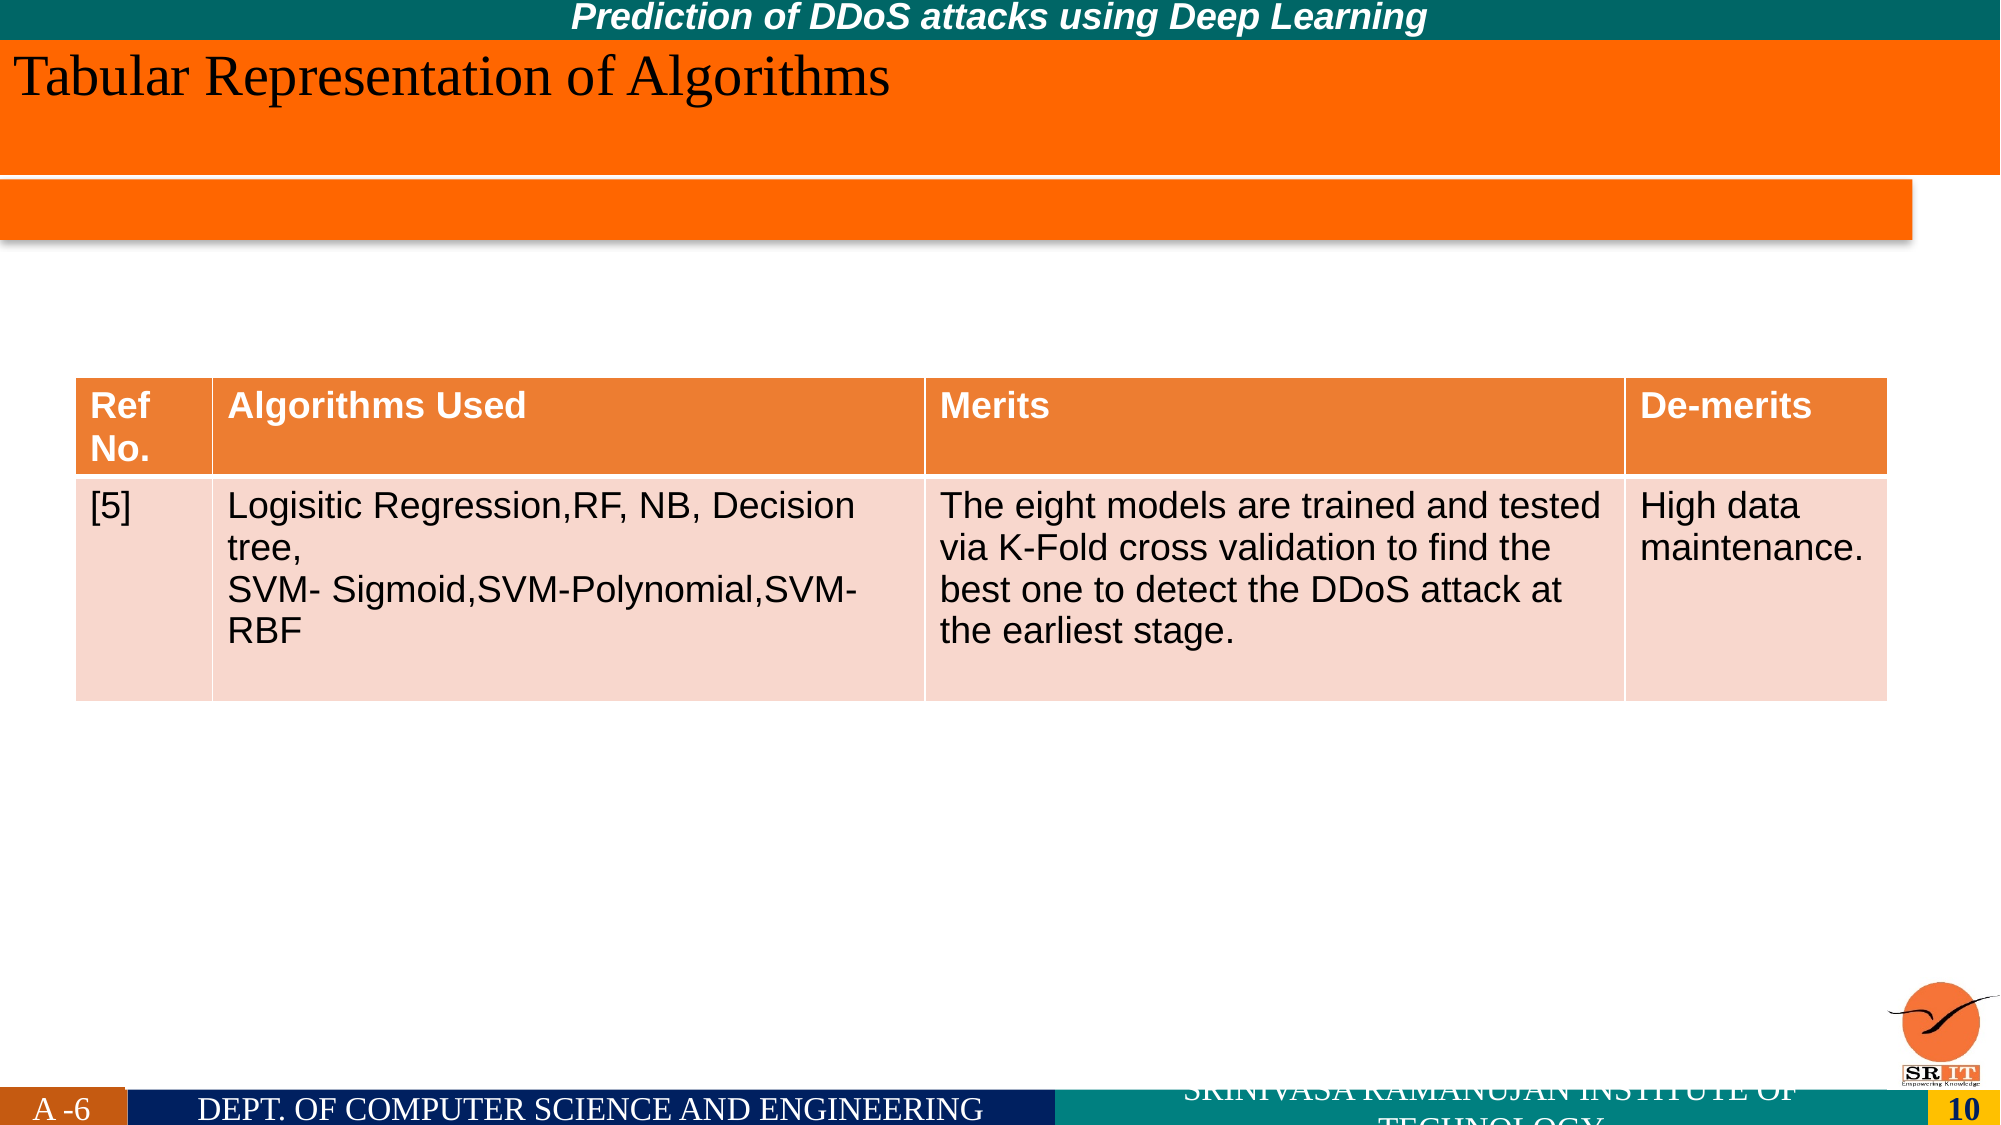

Prediction of DDoS attacks using Deep Learning

A - 6
10
Prediction of DDoS attacks using Deep Learning
Continue…

Tabular Representation of Algorithms
#
| Ref No. | Algorithms Used | Merits | De-merits |
| --- | --- | --- | --- |
| [5] | Logisitic Regression,RF, NB, Decision tree, SVM- Sigmoid,SVM-Polynomial,SVM-RBF | The eight models are trained and tested via K-Fold cross validation to find the best one to detect the DDoS attack at the earliest stage. | High data maintenance. |
A -6